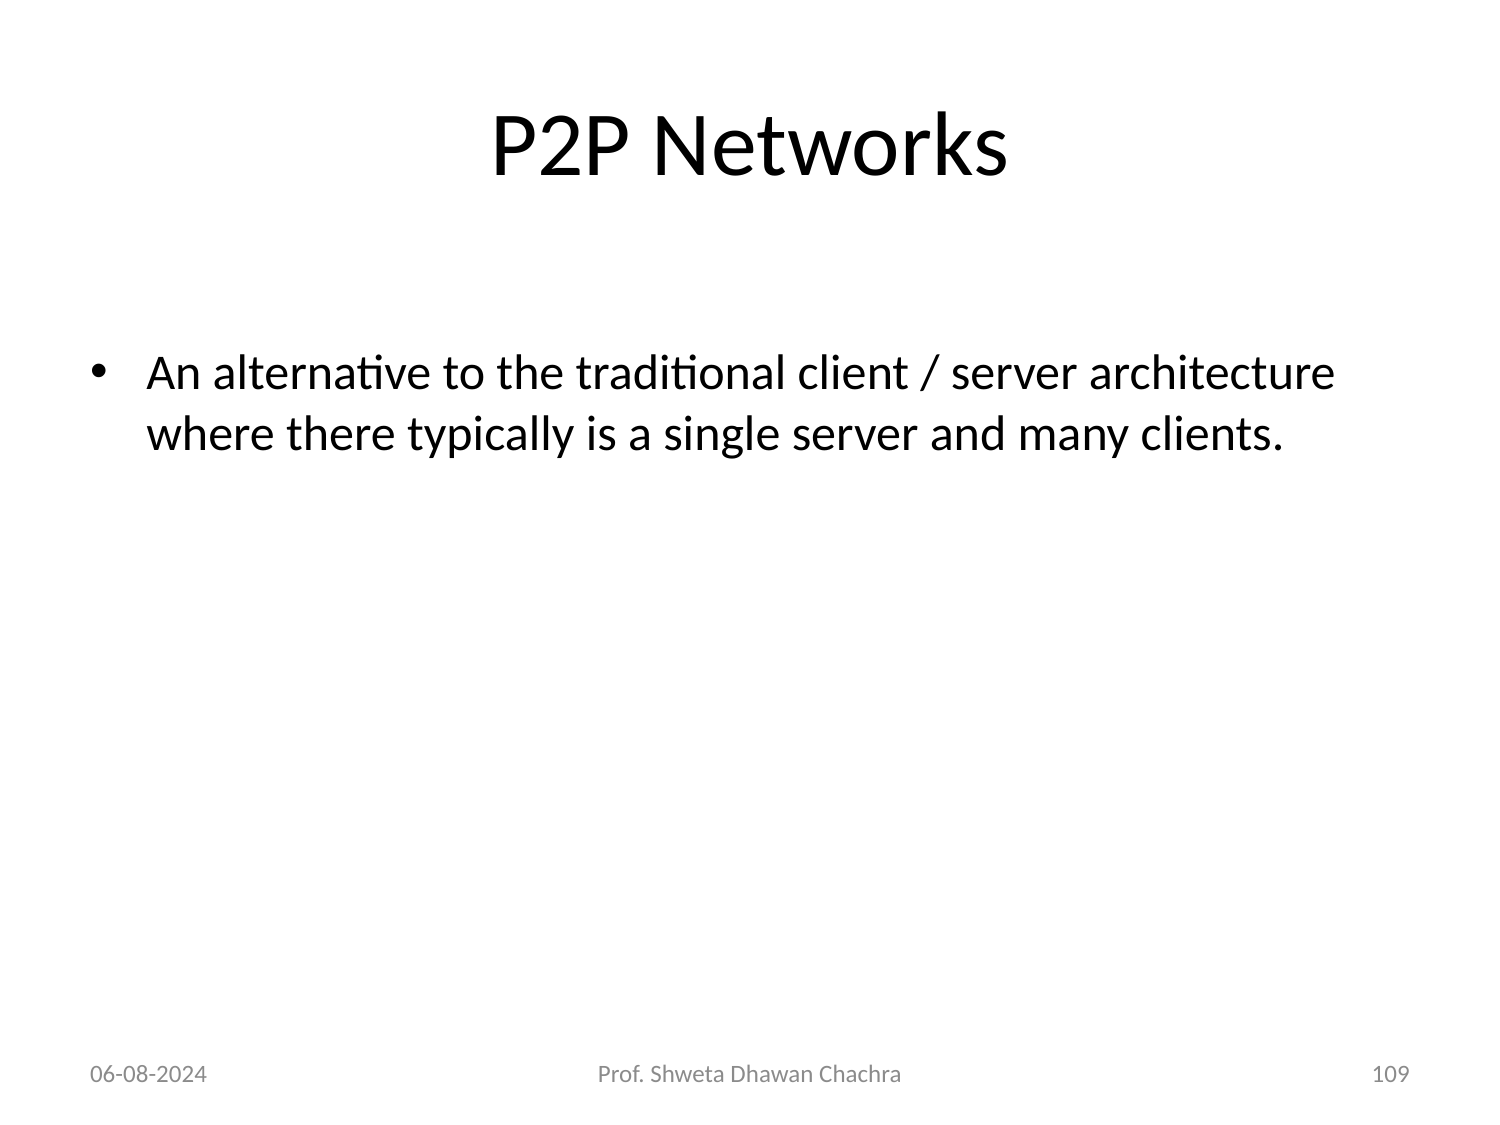

# P2P Networks

An alternative to the traditional client / server architecture where there typically is a single server and many clients.

06-08-2024
Prof. Shweta Dhawan Chachra
109